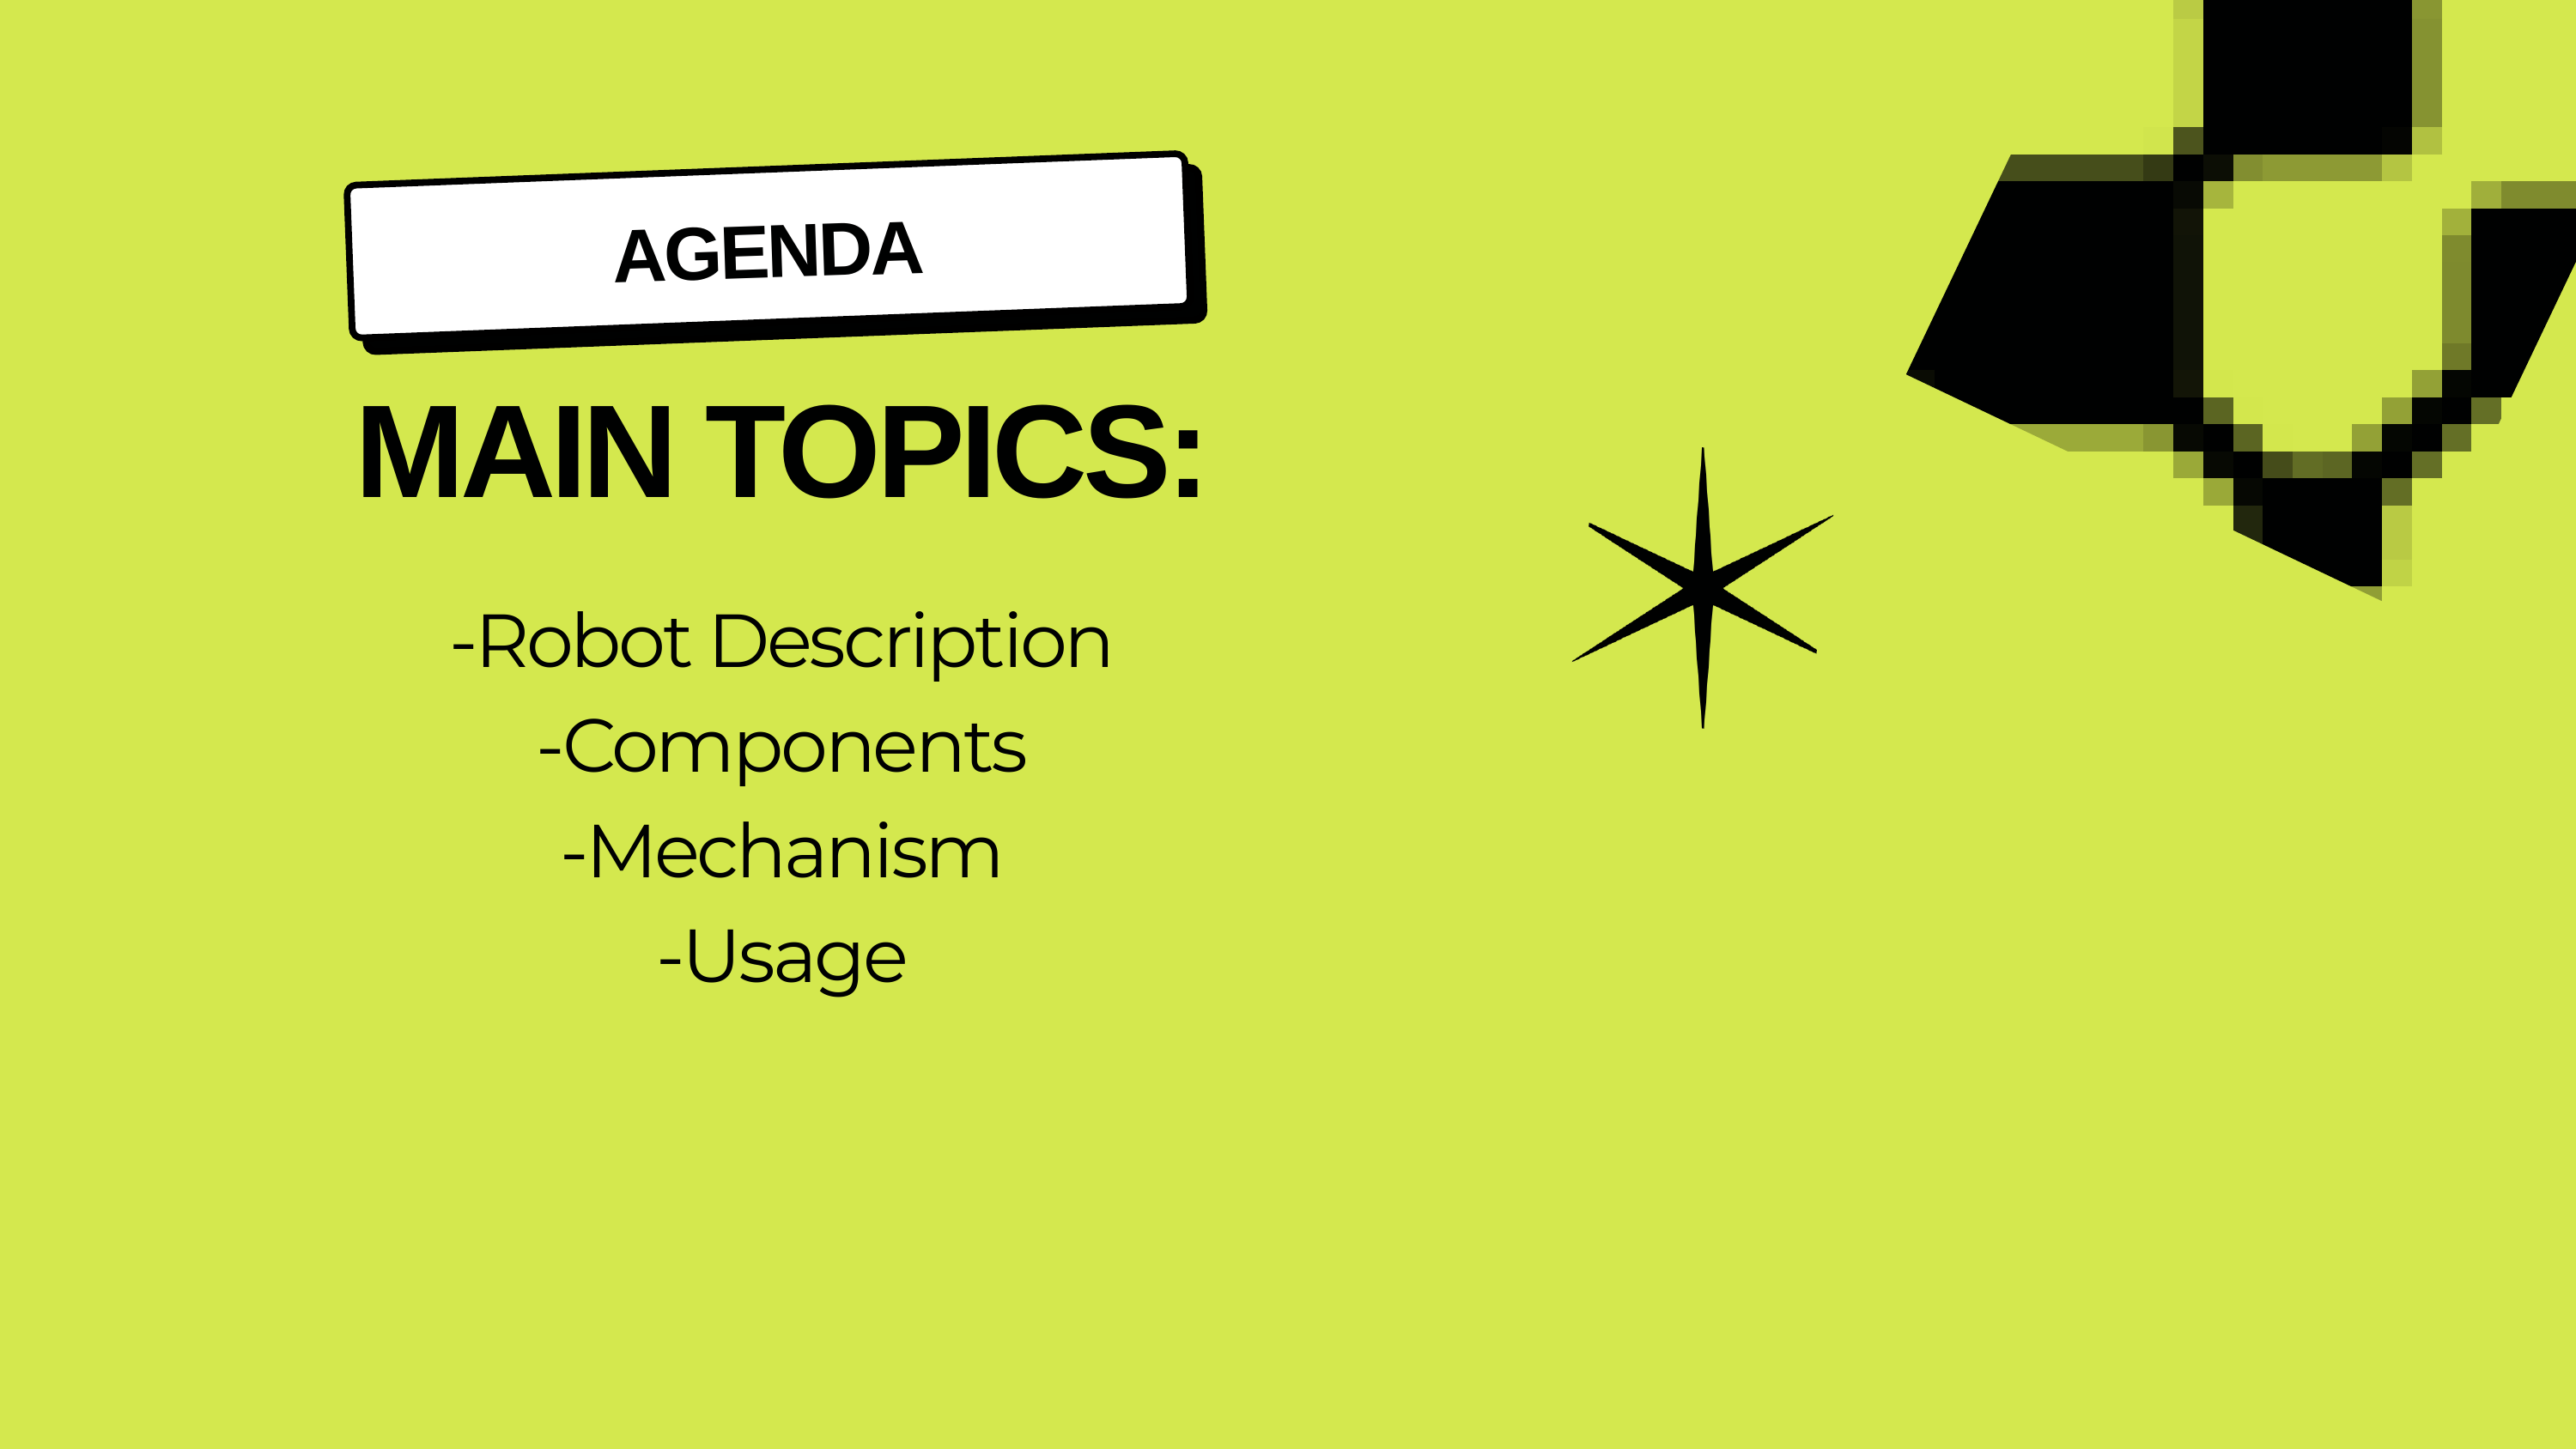

AGENDA
MAIN TOPICS:

-Robot Description
-Components
-Mechanism
-Usage